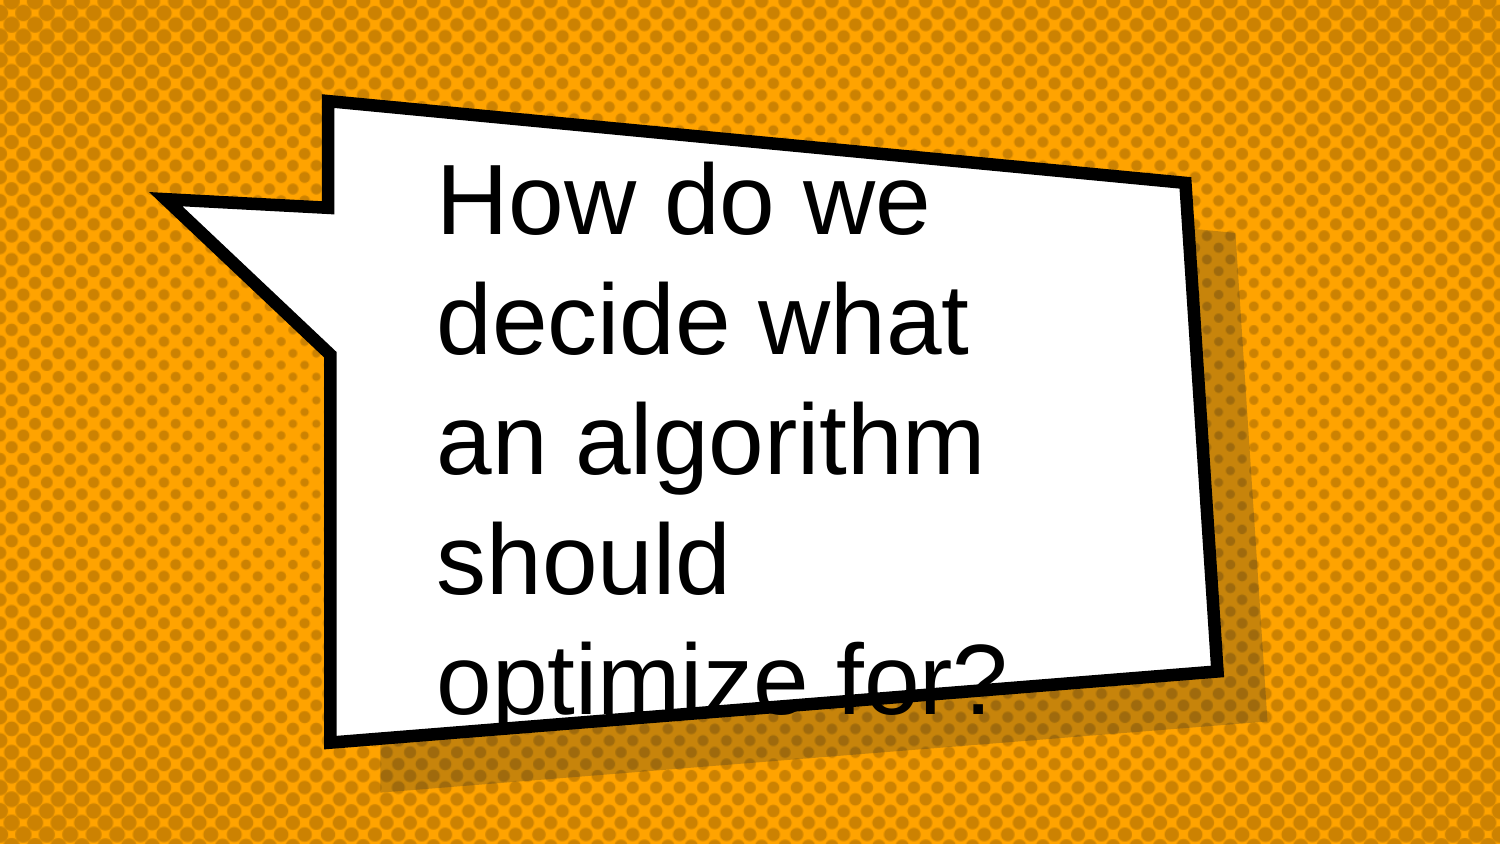

# How do we decide what an algorithm should optimize for?